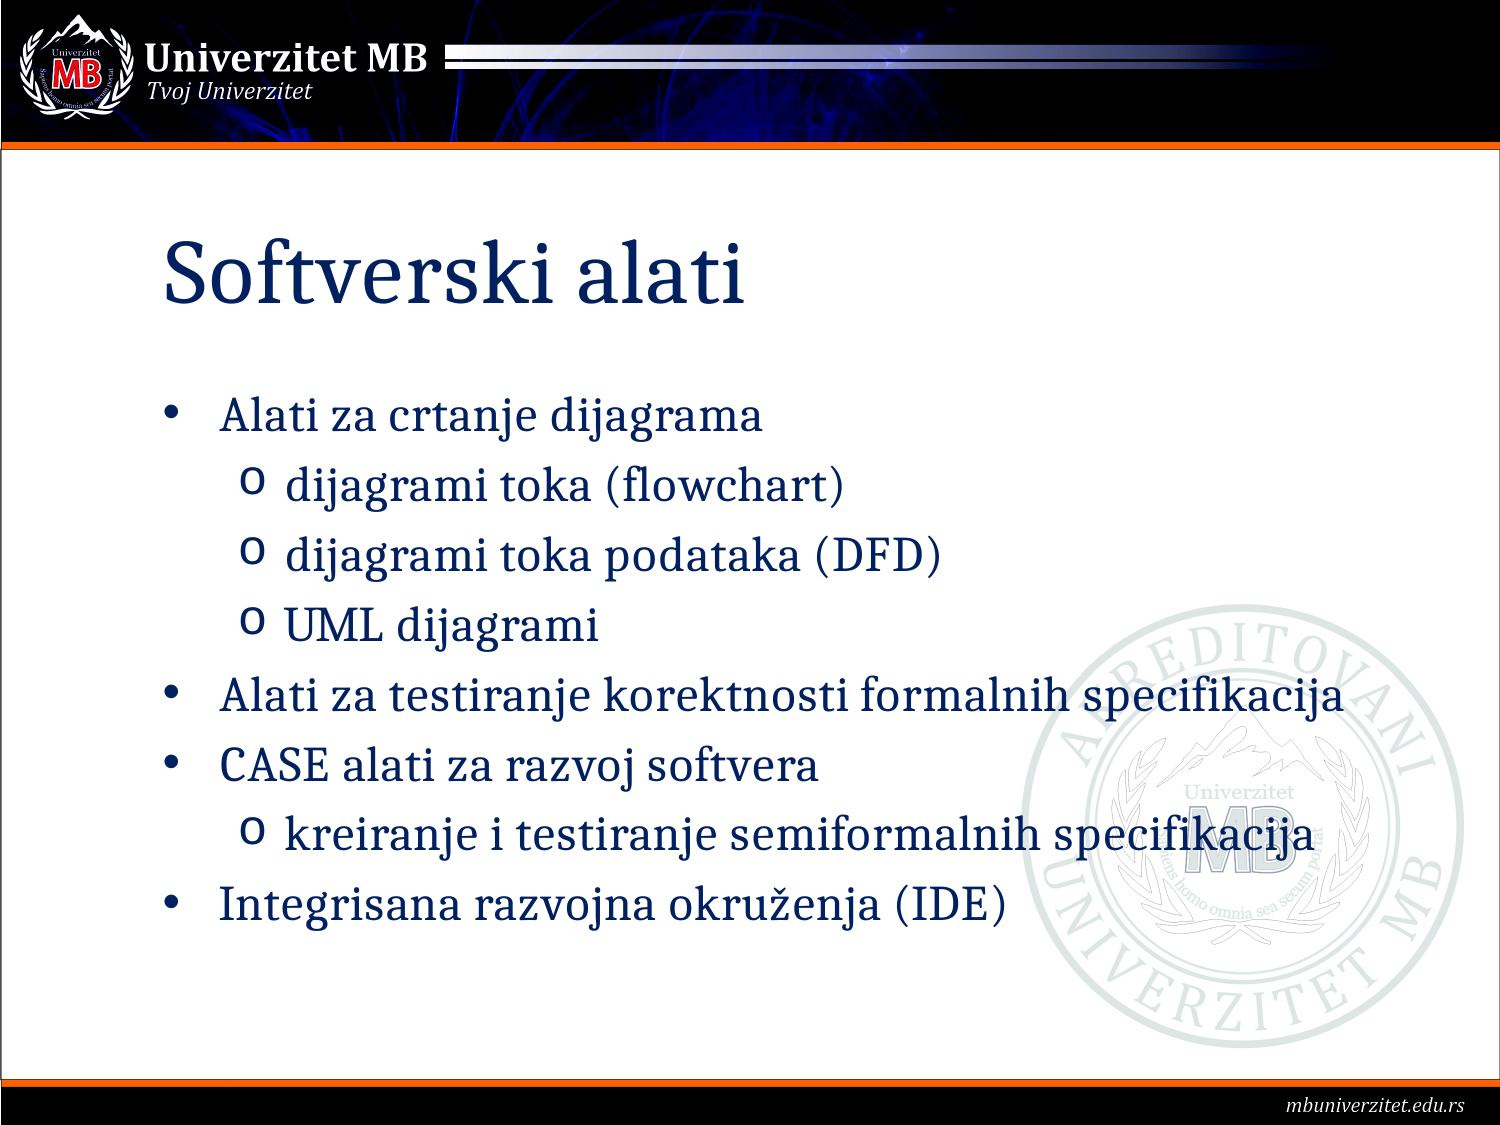

# Softverski alati
Alati za crtanje dijagrama
dijagrami toka (flowchart)
dijagrami toka podataka (DFD)
UML dijagrami
Alati za testiranje korektnosti formalnih specifikacija
CASE alati za razvoj softvera
kreiranje i testiranje semiformalnih specifikacija
Integrisana razvojna okruženja (IDE)